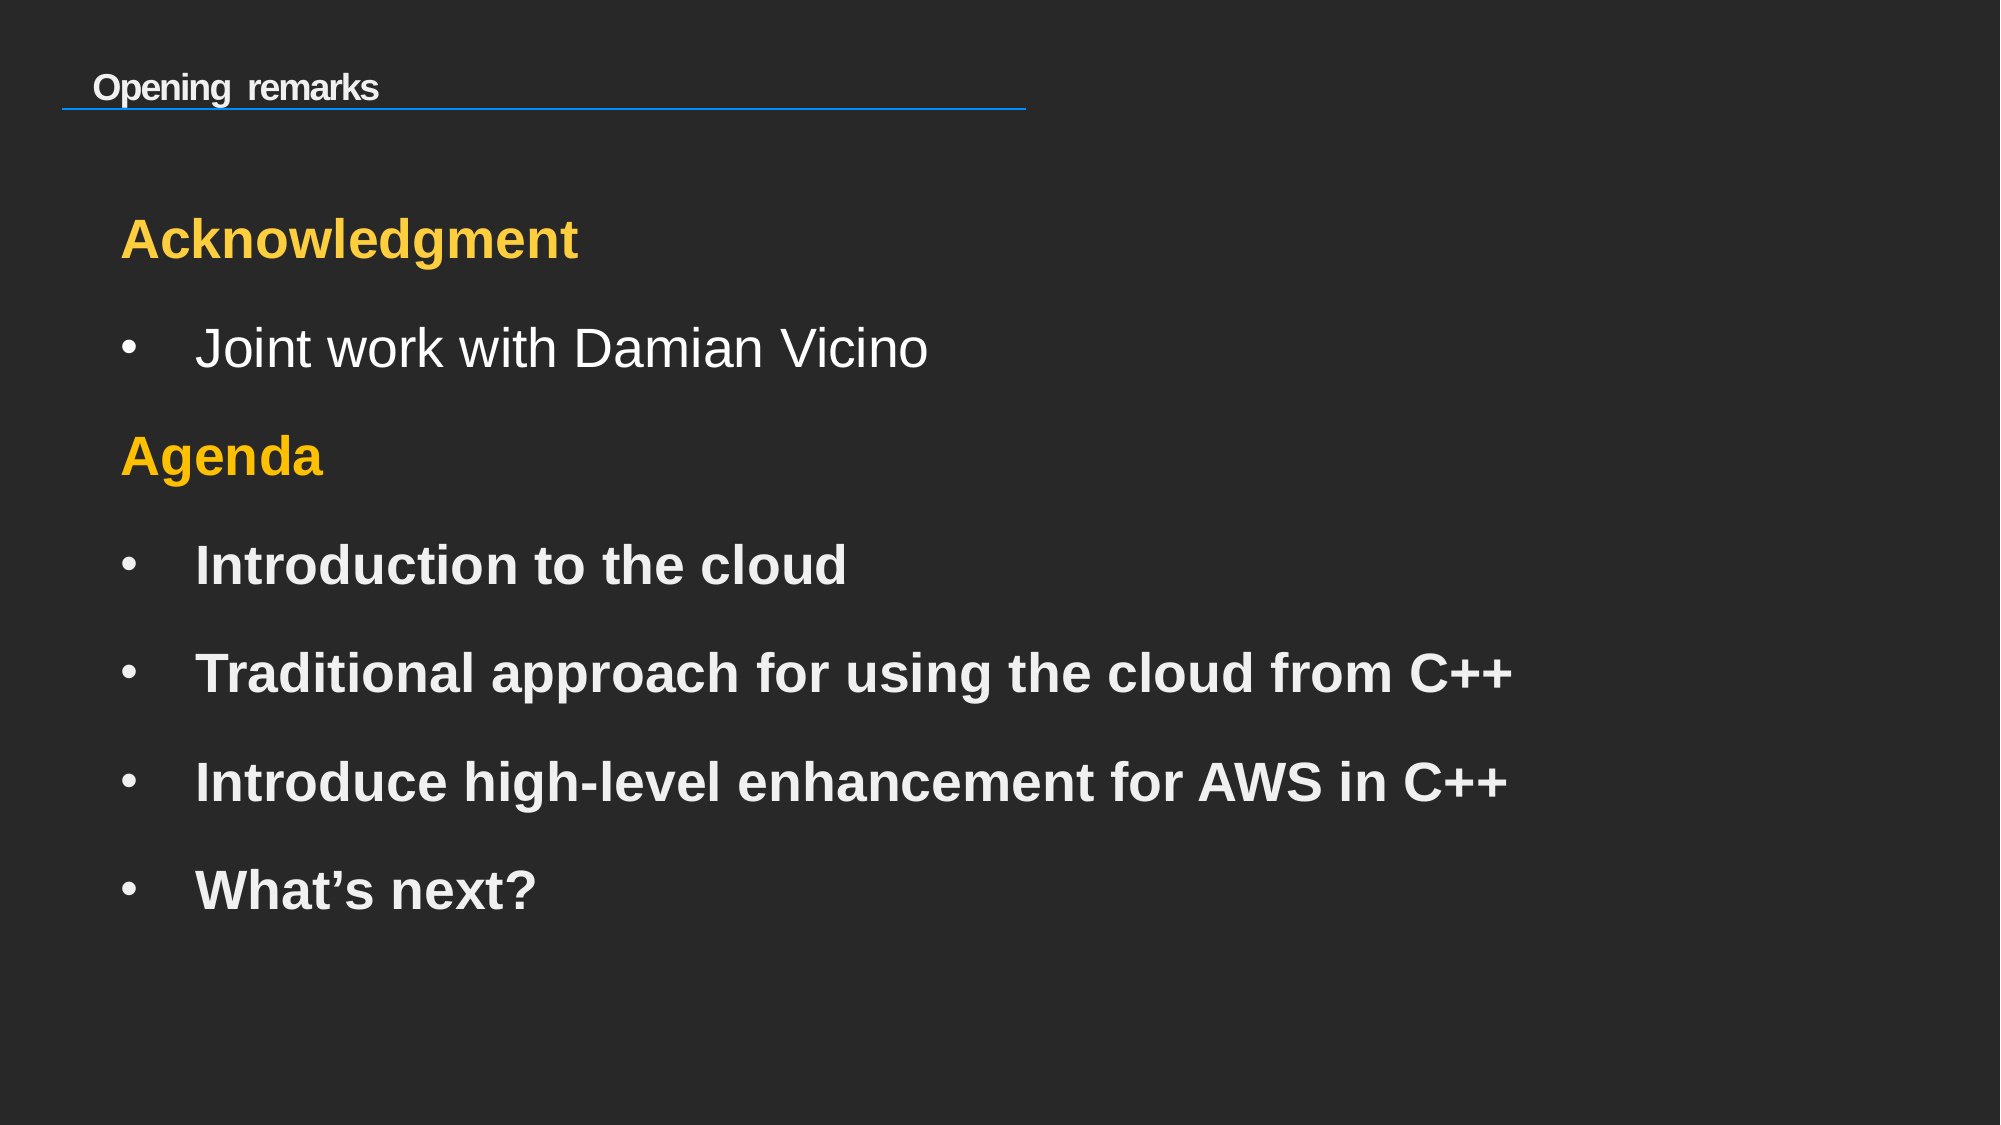

# Opening  remarks
Acknowledgment
Joint work with Damian Vicino
Agenda
Introduction to the cloud
Traditional approach for using the cloud from C++
Introduce high-level enhancement for AWS in C++
What’s next?